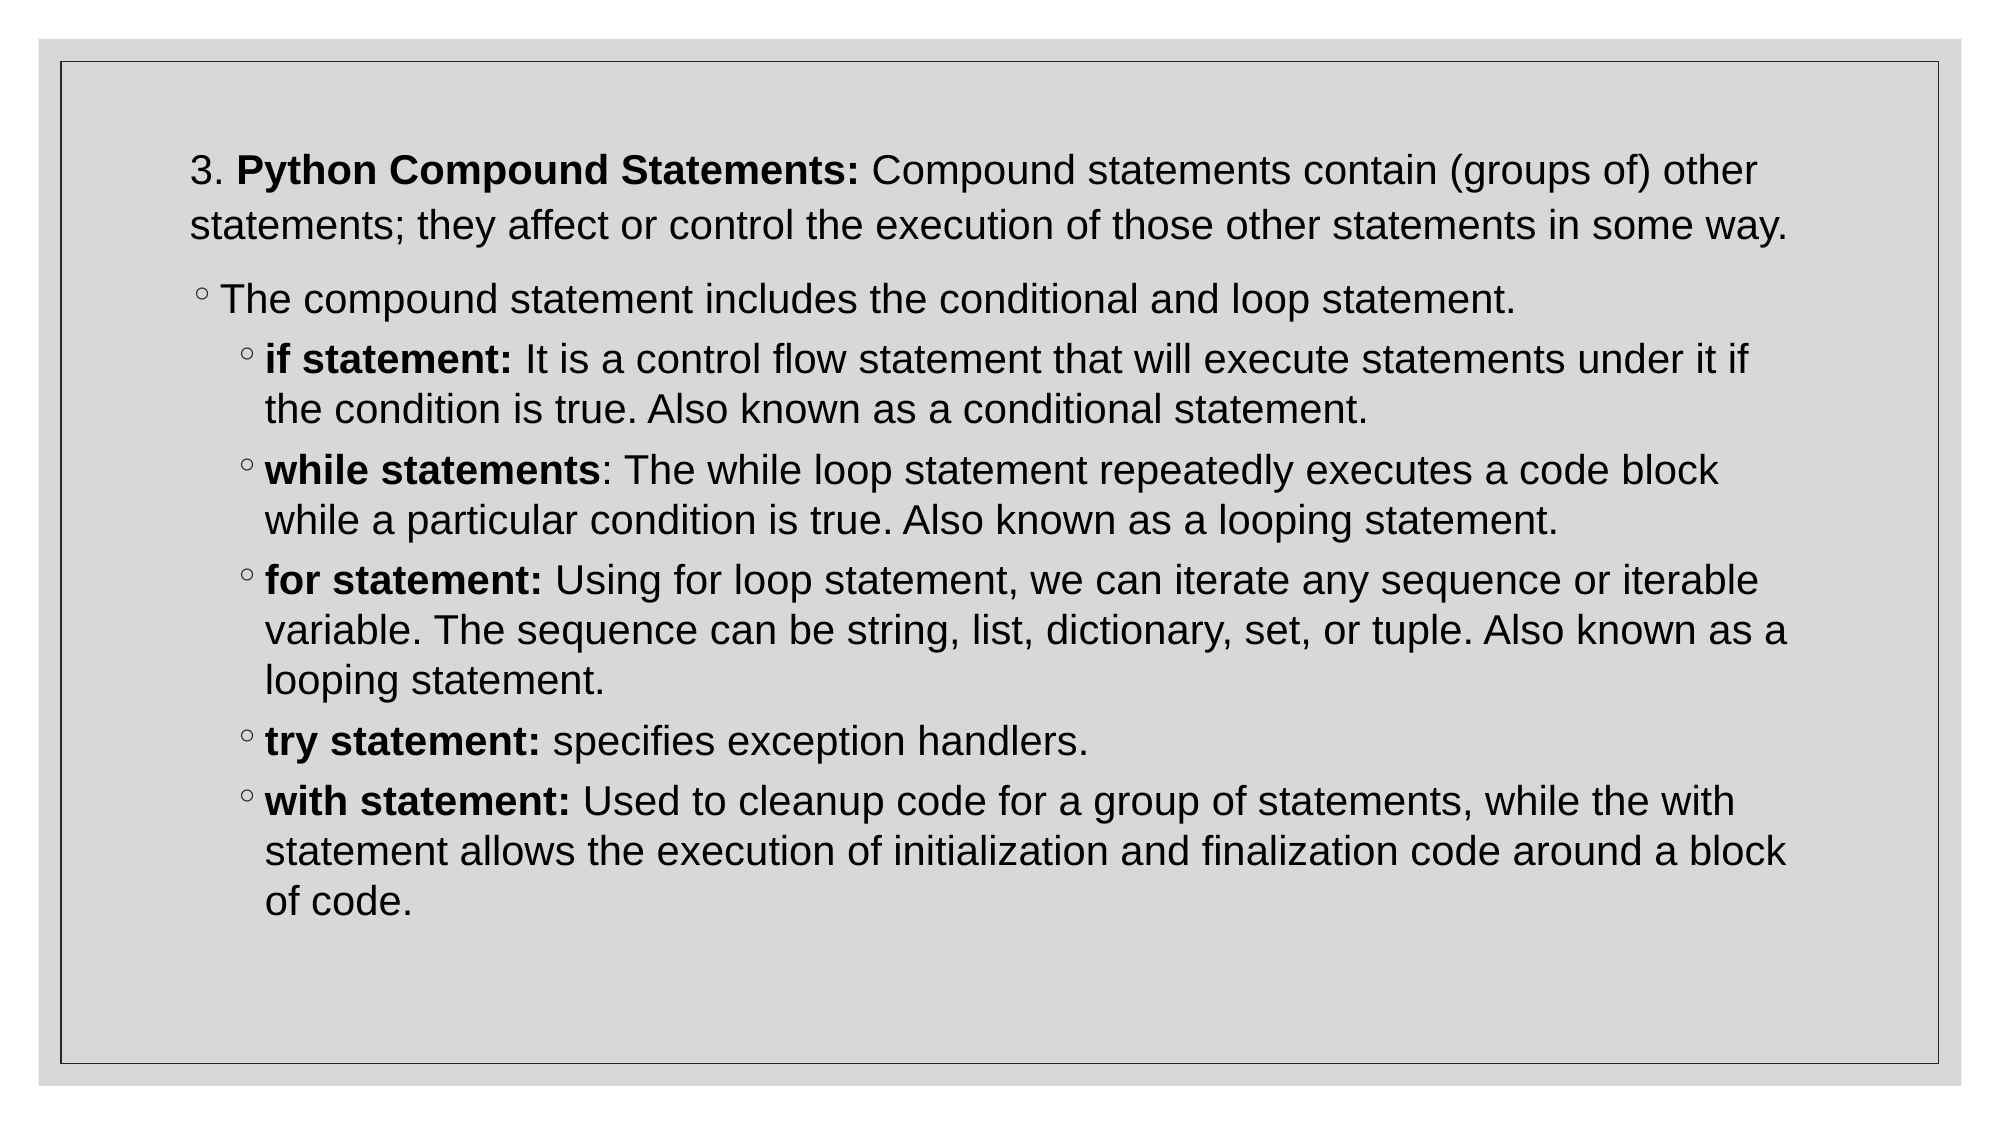

3. Python Compound Statements: Compound statements contain (groups of) other statements; they affect or control the execution of those other statements in some way.
The compound statement includes the conditional and loop statement.
if statement: It is a control flow statement that will execute statements under it if the condition is true. Also known as a conditional statement.
while statements: The while loop statement repeatedly executes a code block while a particular condition is true. Also known as a looping statement.
for statement: Using for loop statement, we can iterate any sequence or iterable variable. The sequence can be string, list, dictionary, set, or tuple. Also known as a looping statement.
try statement: specifies exception handlers.
with statement: Used to cleanup code for a group of statements, while the with statement allows the execution of initialization and finalization code around a block of code.